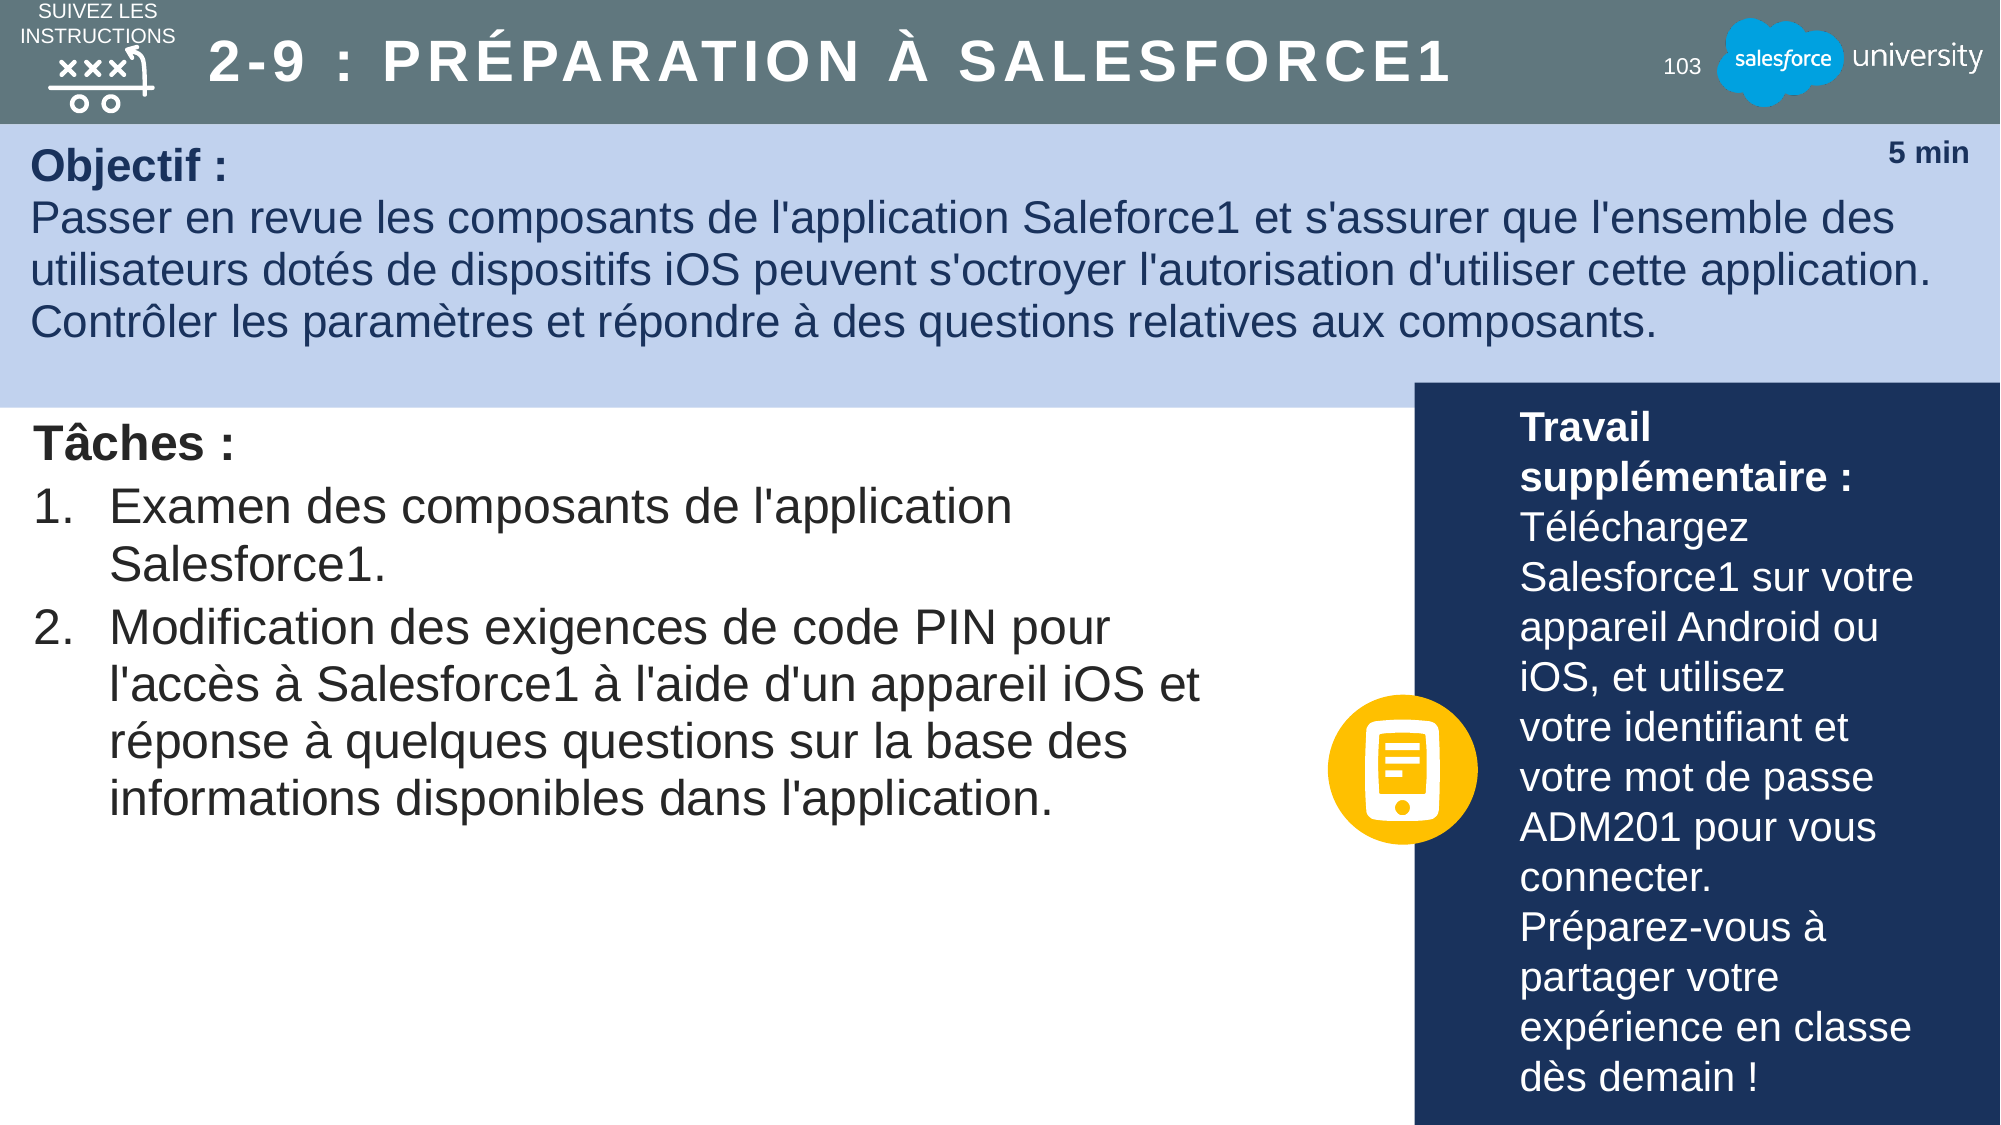

SUIVEZ LES INSTRUCTIONS
# 2-9 : Préparation à Salesforce1
103
Objectif :
Passer en revue les composants de l'application Saleforce1 et s'assurer que l'ensemble des utilisateurs dotés de dispositifs iOS peuvent s'octroyer l'autorisation d'utiliser cette application. Contrôler les paramètres et répondre à des questions relatives aux composants.
5 min
Travail supplémentaire :
Téléchargez Salesforce1 sur votre appareil Android ou
iOS, et utilisez
votre identifiant et votre mot de passe ADM201 pour vous connecter.
Préparez-vous à partager votre expérience en classe dès demain !
Tâches :
Examen des composants de l'application Salesforce1.
Modification des exigences de code PIN pour l'accès à Salesforce1 à l'aide d'un appareil iOS et réponse à quelques questions sur la base des informations disponibles dans l'application.